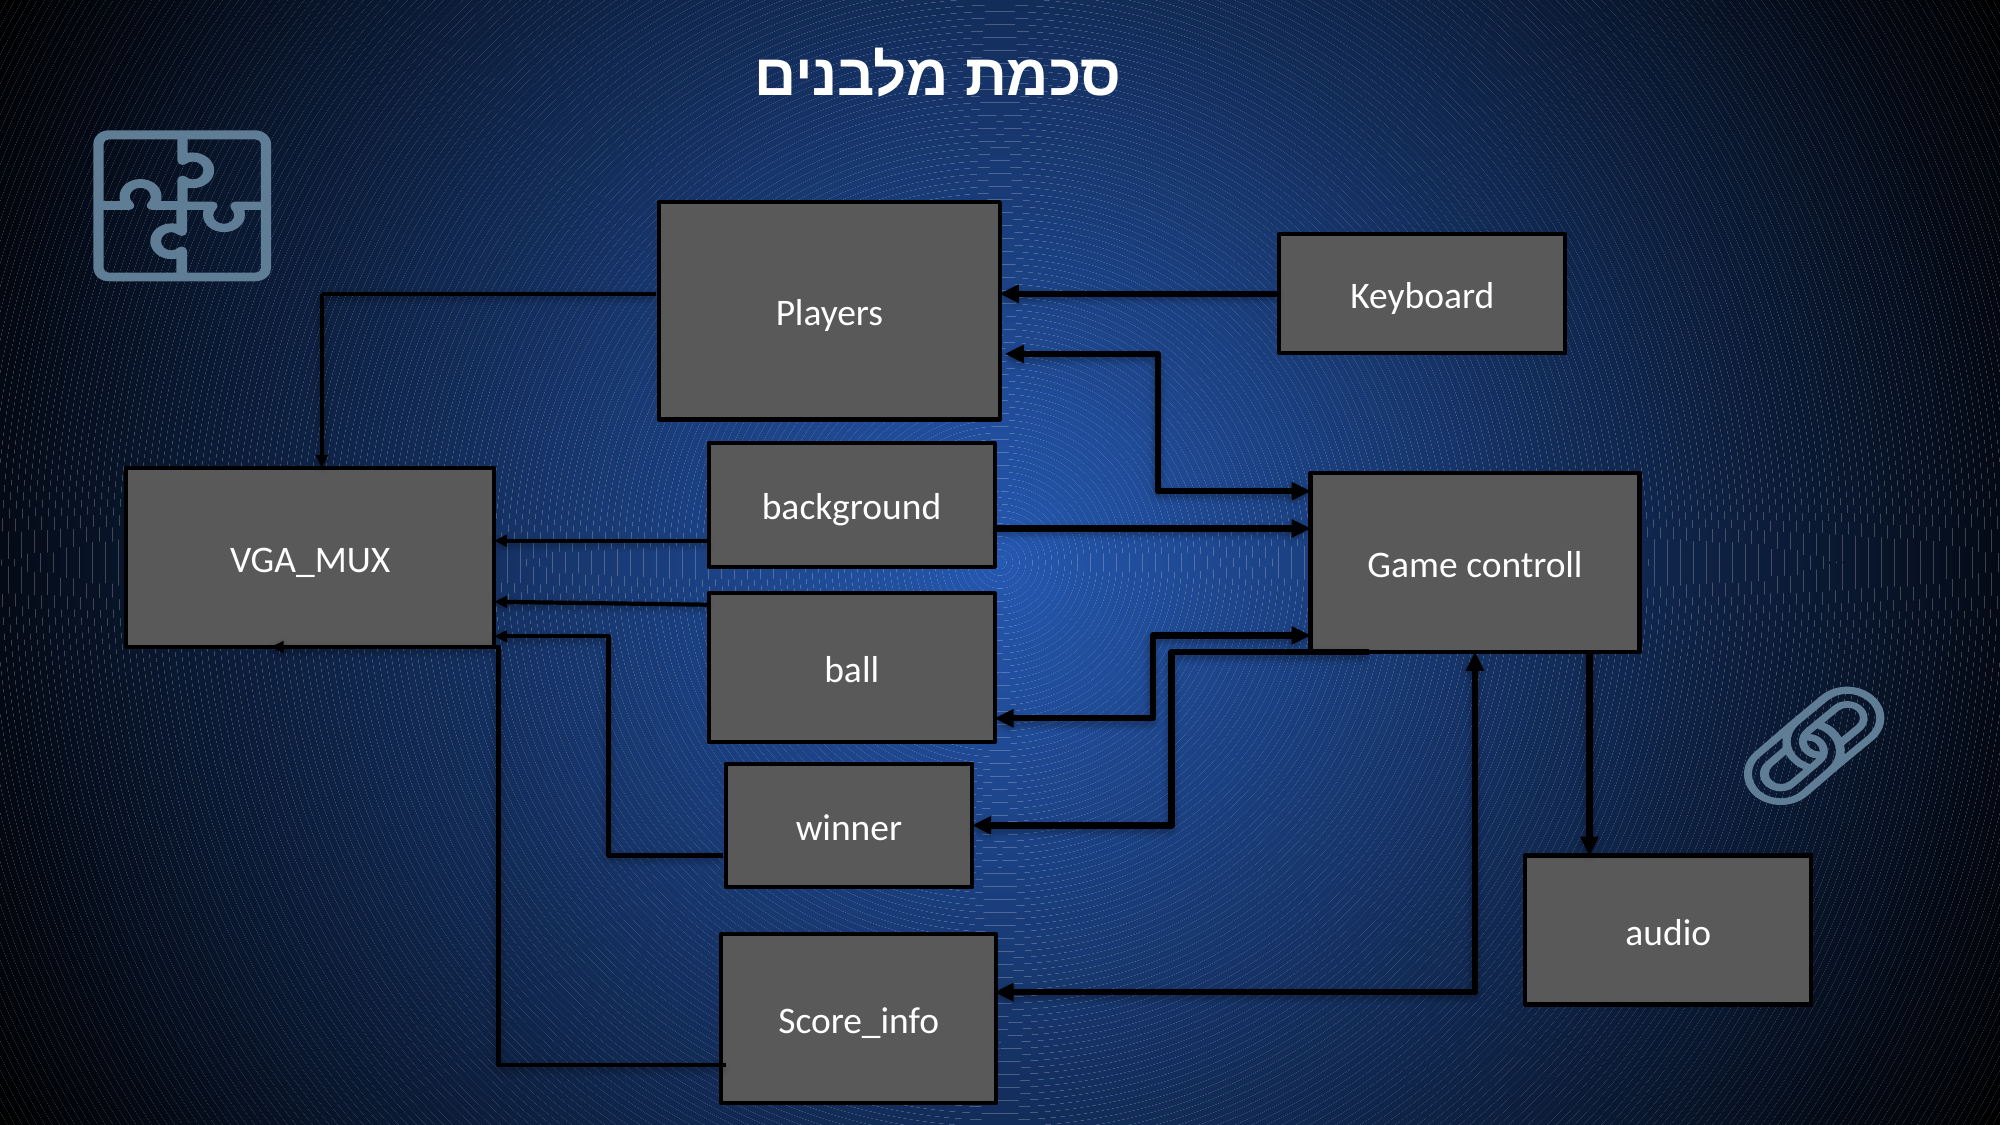

# סכמת מלבנים

Players
Keyboard
background
VGA_MUX
Game controll
ball

winner
audio
Score_info